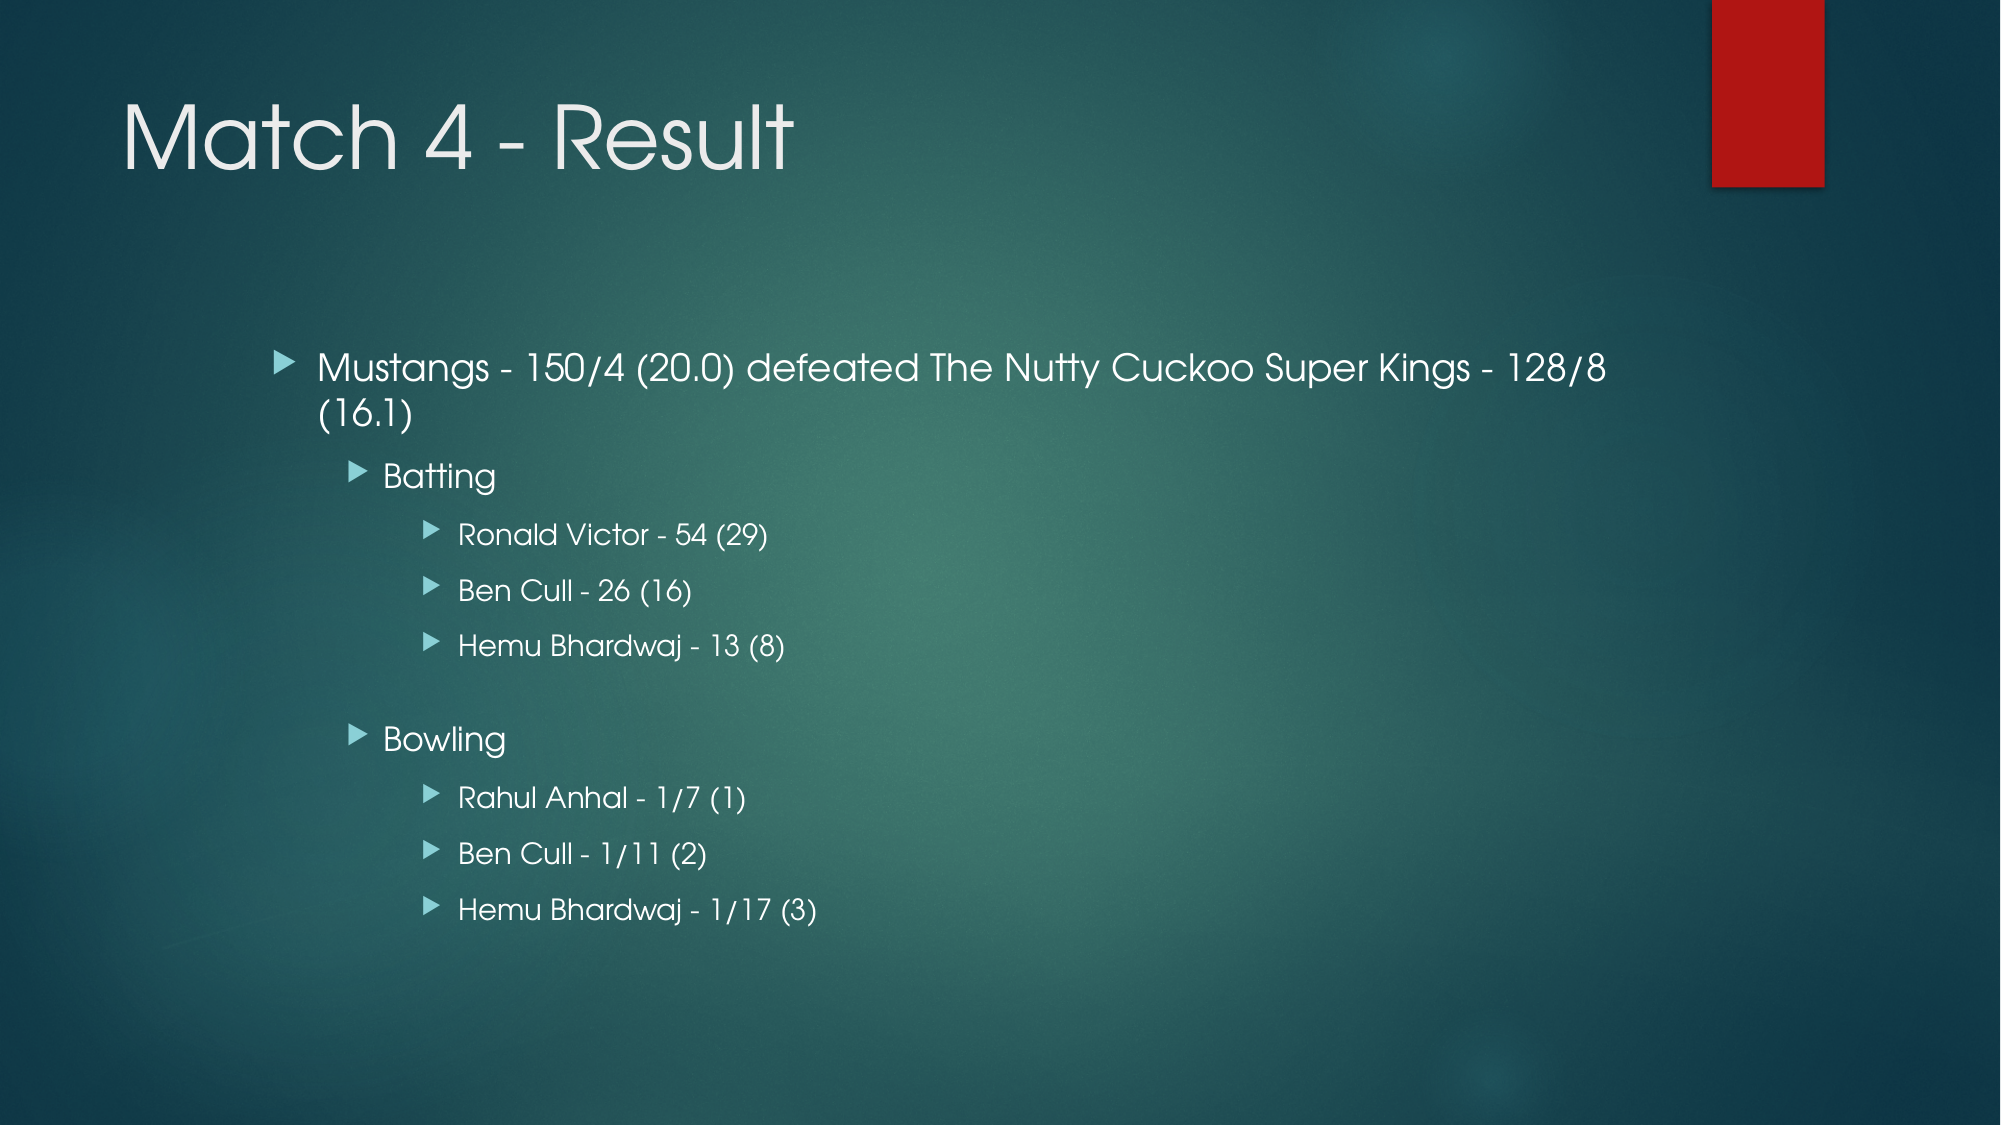

# Match 4 - Result
Mustangs - 150/4 (20.0) defeated The Nutty Cuckoo Super Kings - 128/8 (16.1)
Batting
Ronald Victor - 54 (29)
Ben Cull - 26 (16)
Hemu Bhardwaj - 13 (8)
Bowling
Rahul Anhal - 1/7 (1)
Ben Cull - 1/11 (2)
Hemu Bhardwaj - 1/17 (3)